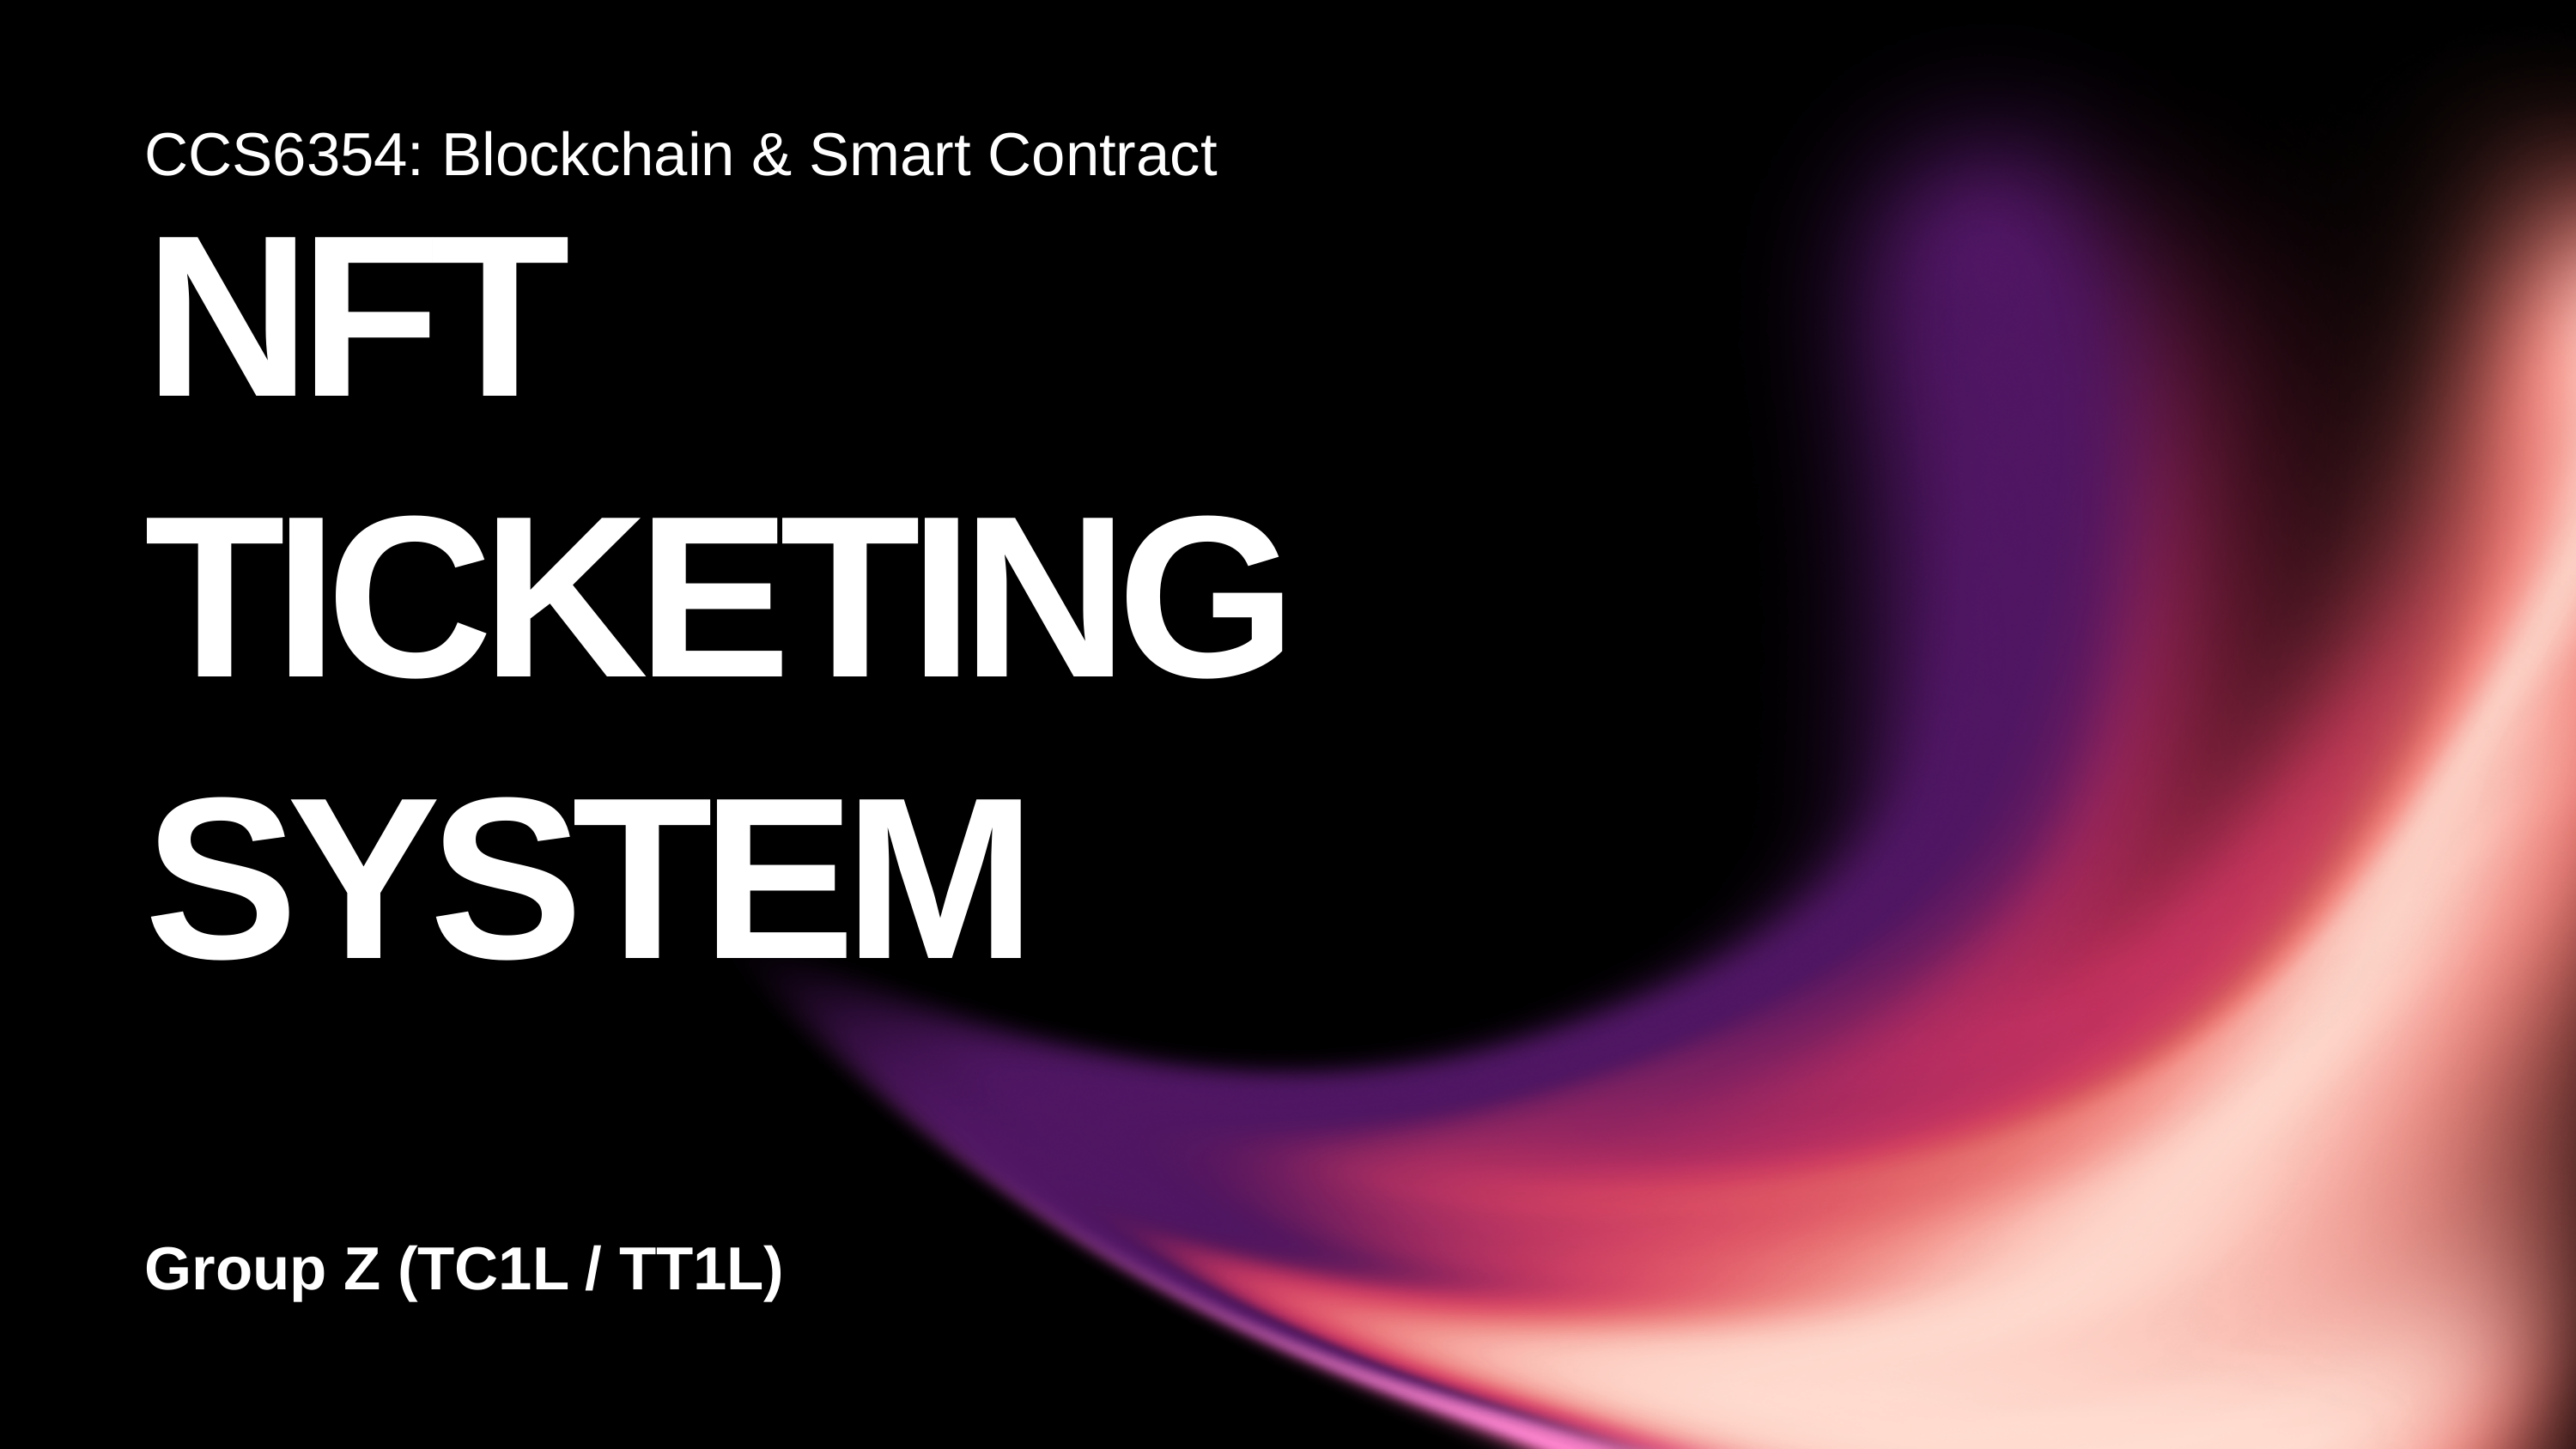

CCS6354: Blockchain & Smart Contract​
NFT TICKETING SYSTEM
Group Z (TC1L / TT1L)